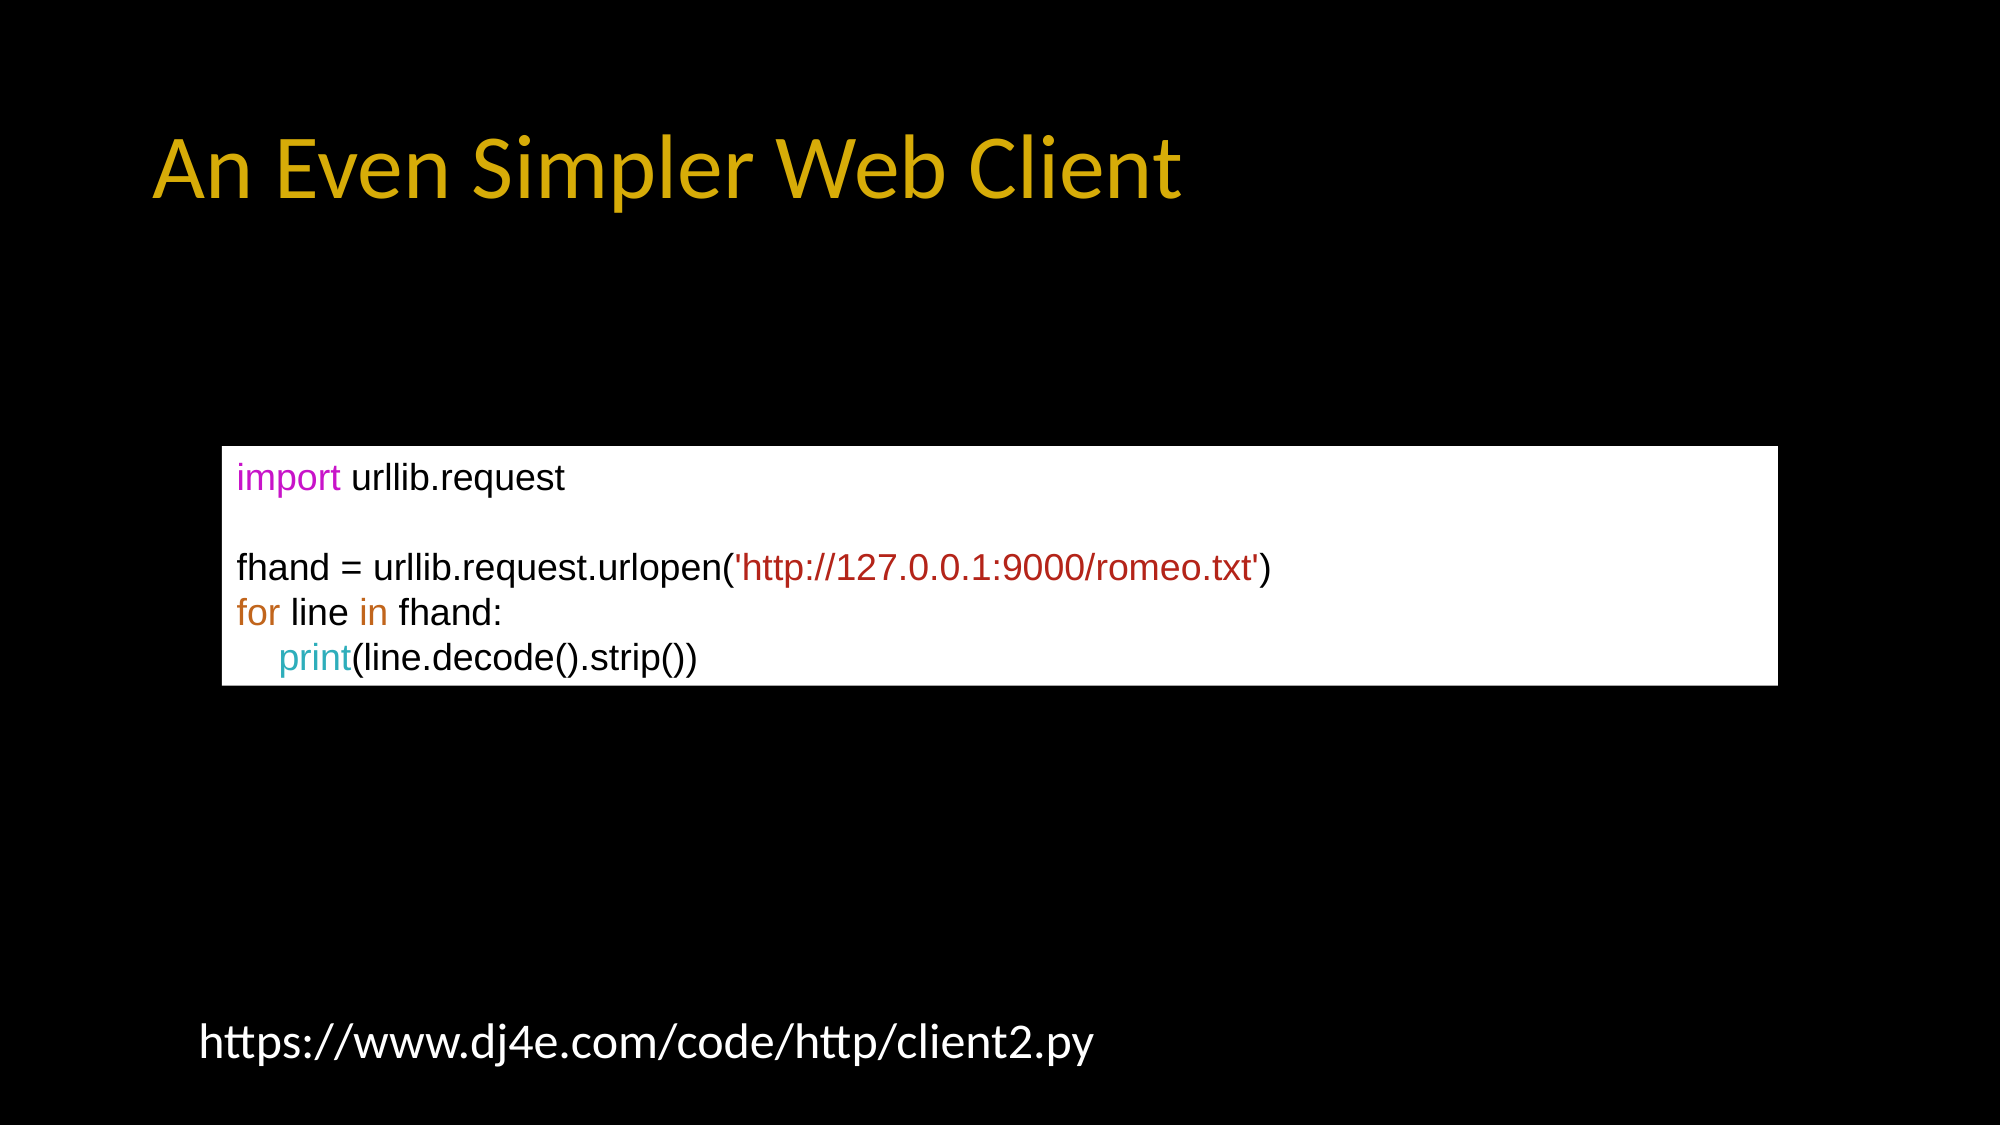

# An Even Simpler Web Client
import urllib.request

fhand = urllib.request.urlopen('http://127.0.0.1:9000/romeo.txt')
for line in fhand:
    print(line.decode().strip())
https://www.dj4e.com/code/http/client2.py